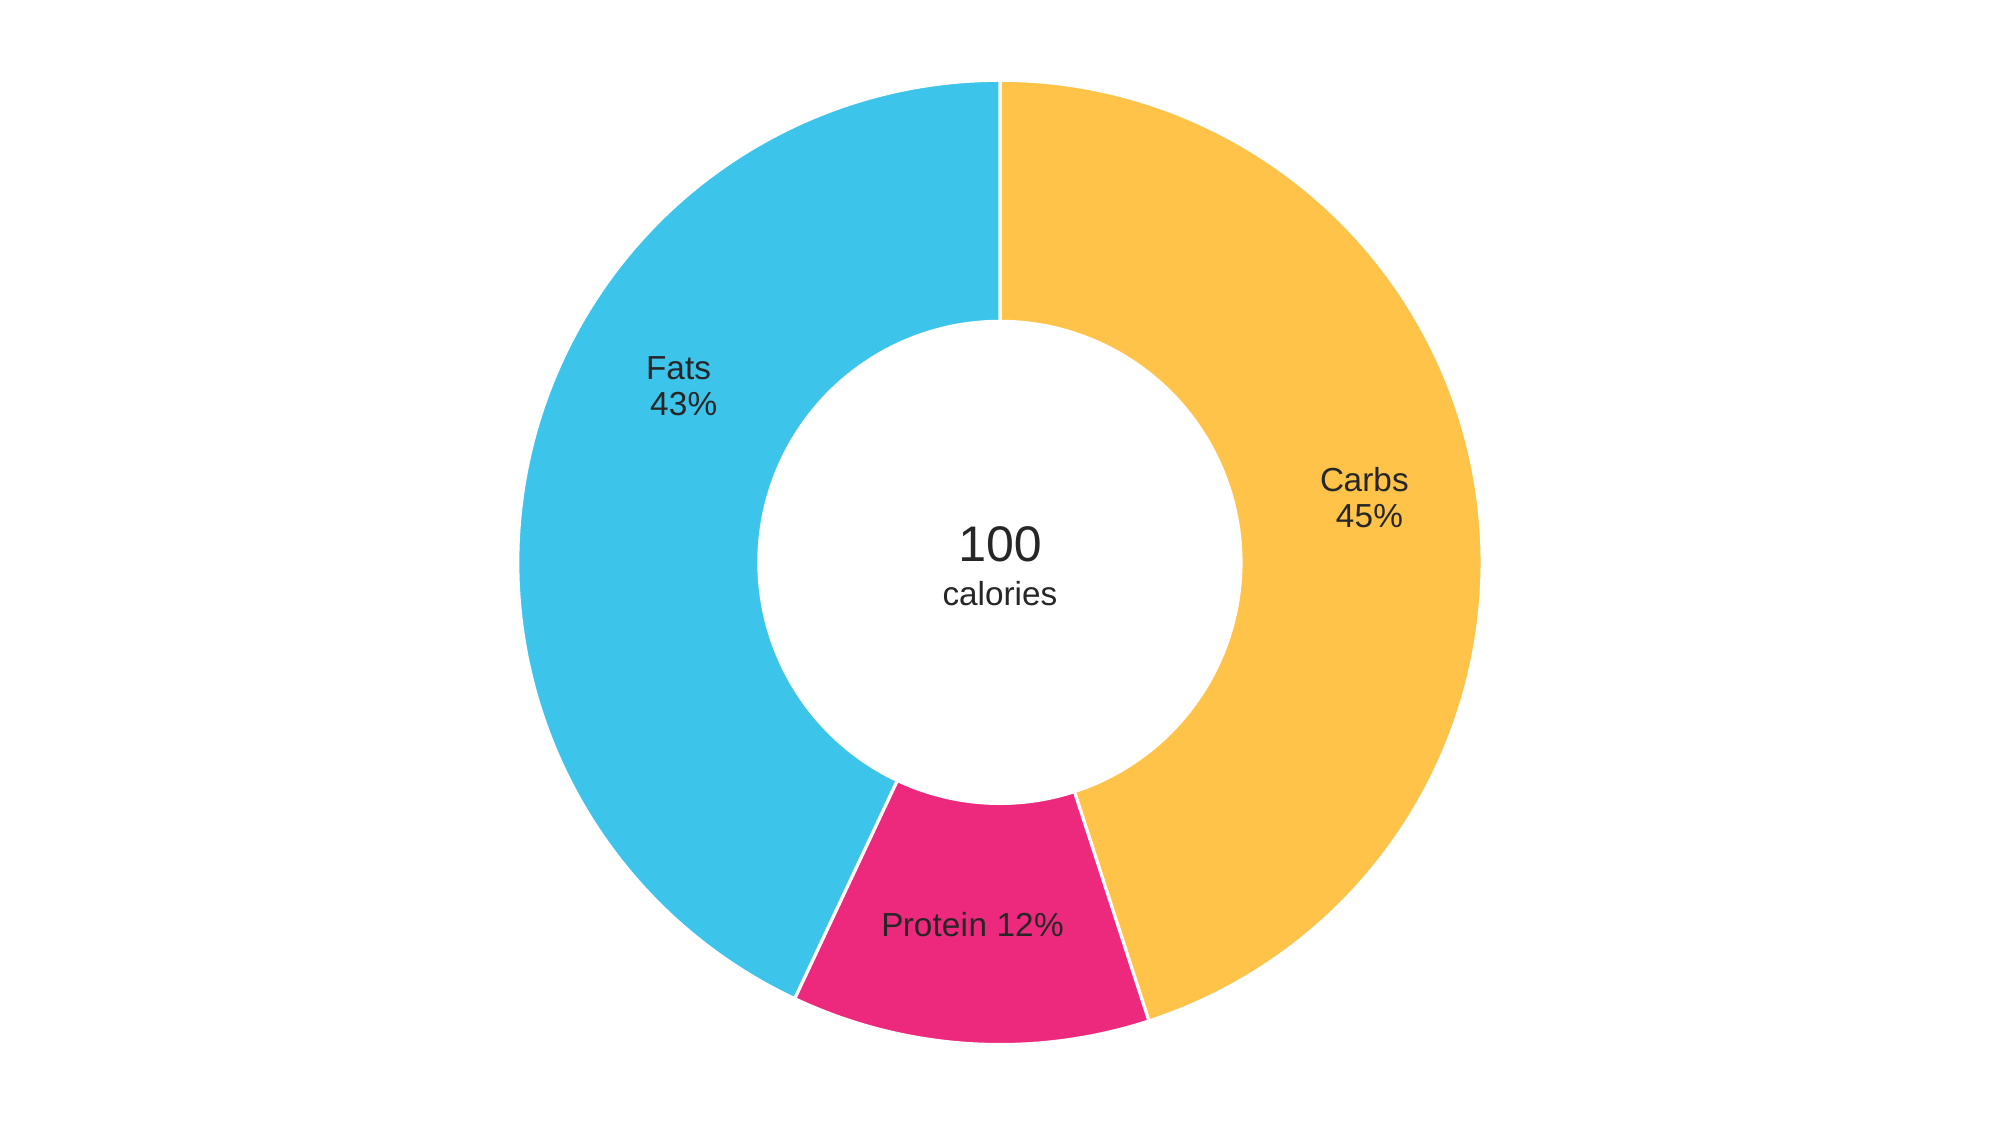

### Chart

| Category | Macros |
|---|---|
| Carbs | 0.45 |
| Protein | 0.12 |
| Fats | 0.43 |
Hummus and baby carrots
100
calories